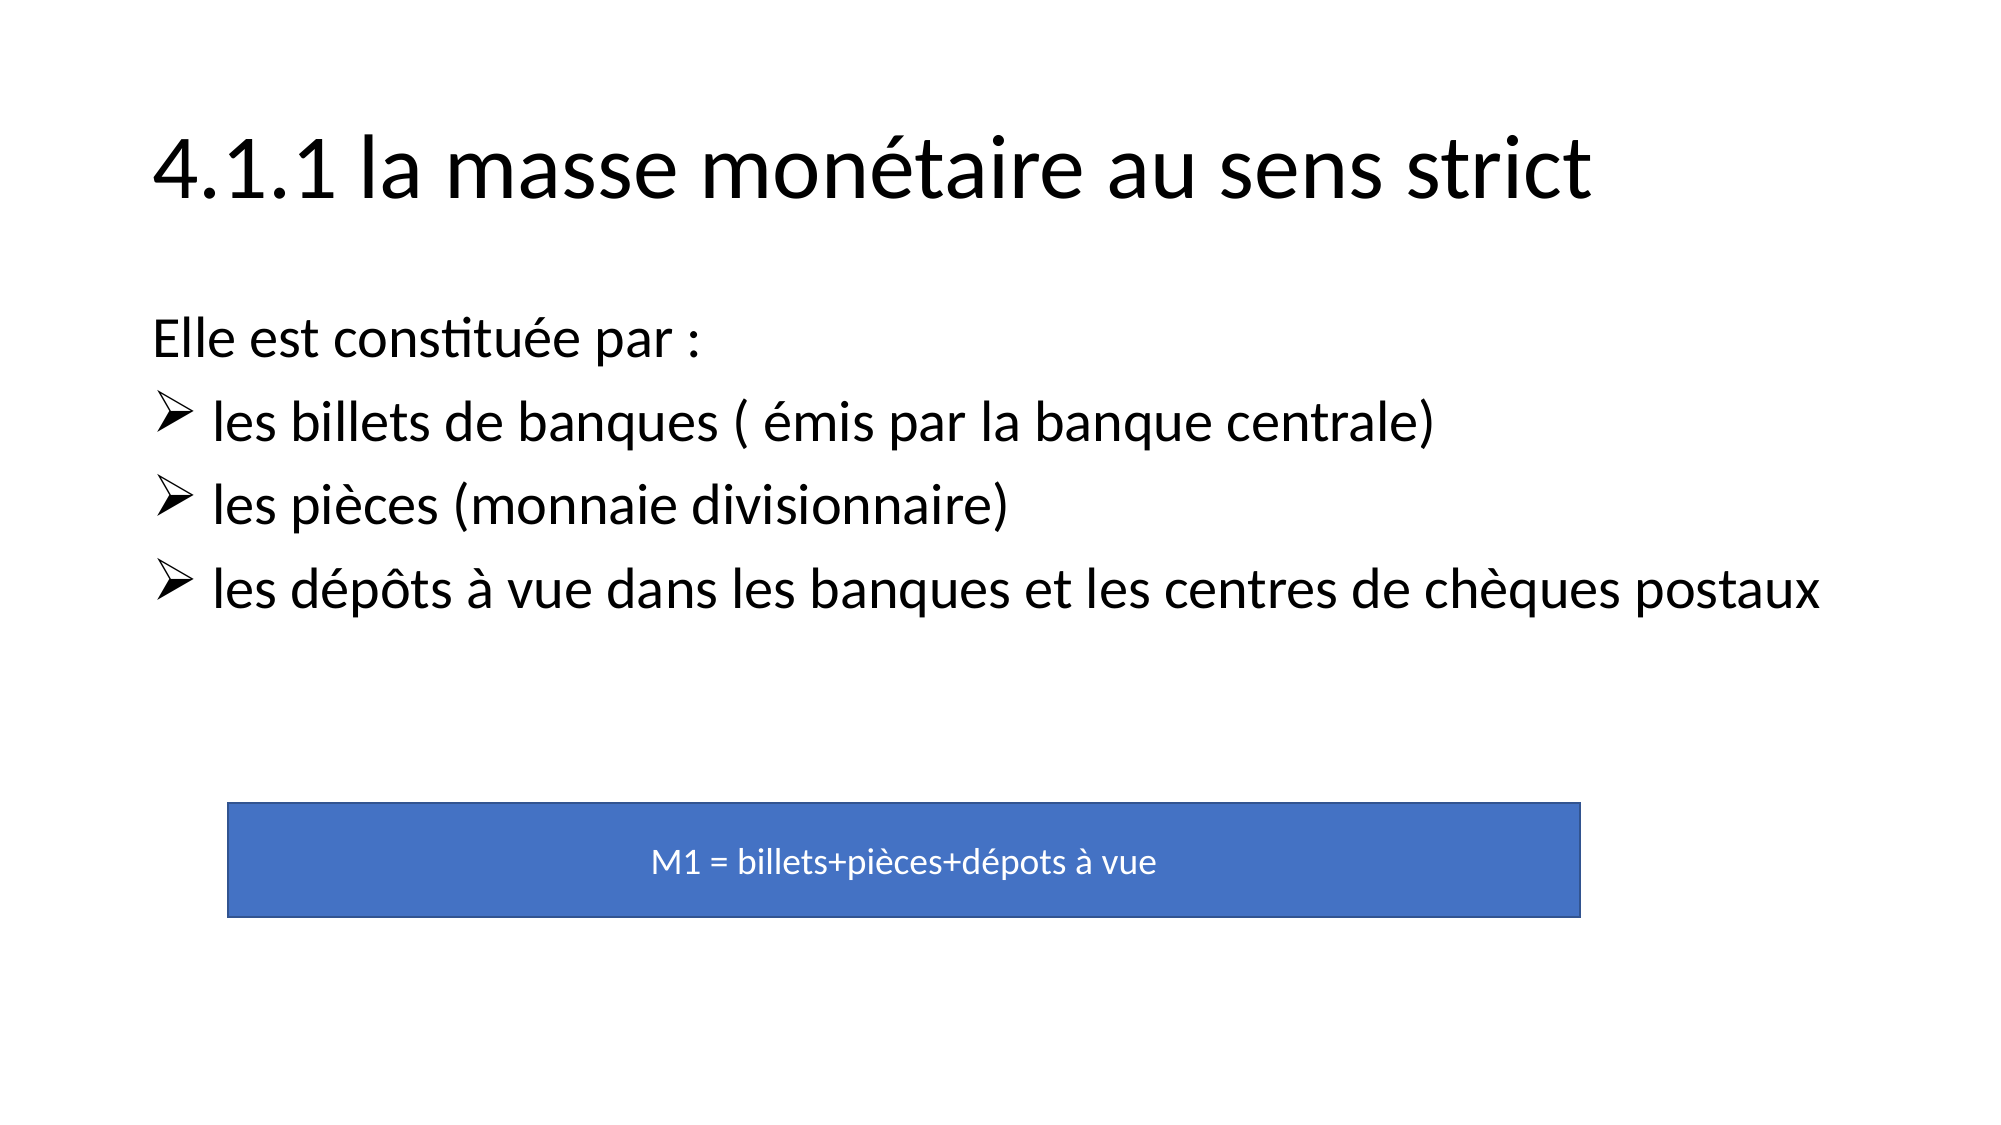

# 4.1.1 la masse monétaire au sens strict
Elle est constituée par :
 les billets de banques ( émis par la banque centrale)
 les pièces (monnaie divisionnaire)
 les dépôts à vue dans les banques et les centres de chèques postaux

M1 = billets+pièces+dépots à vue